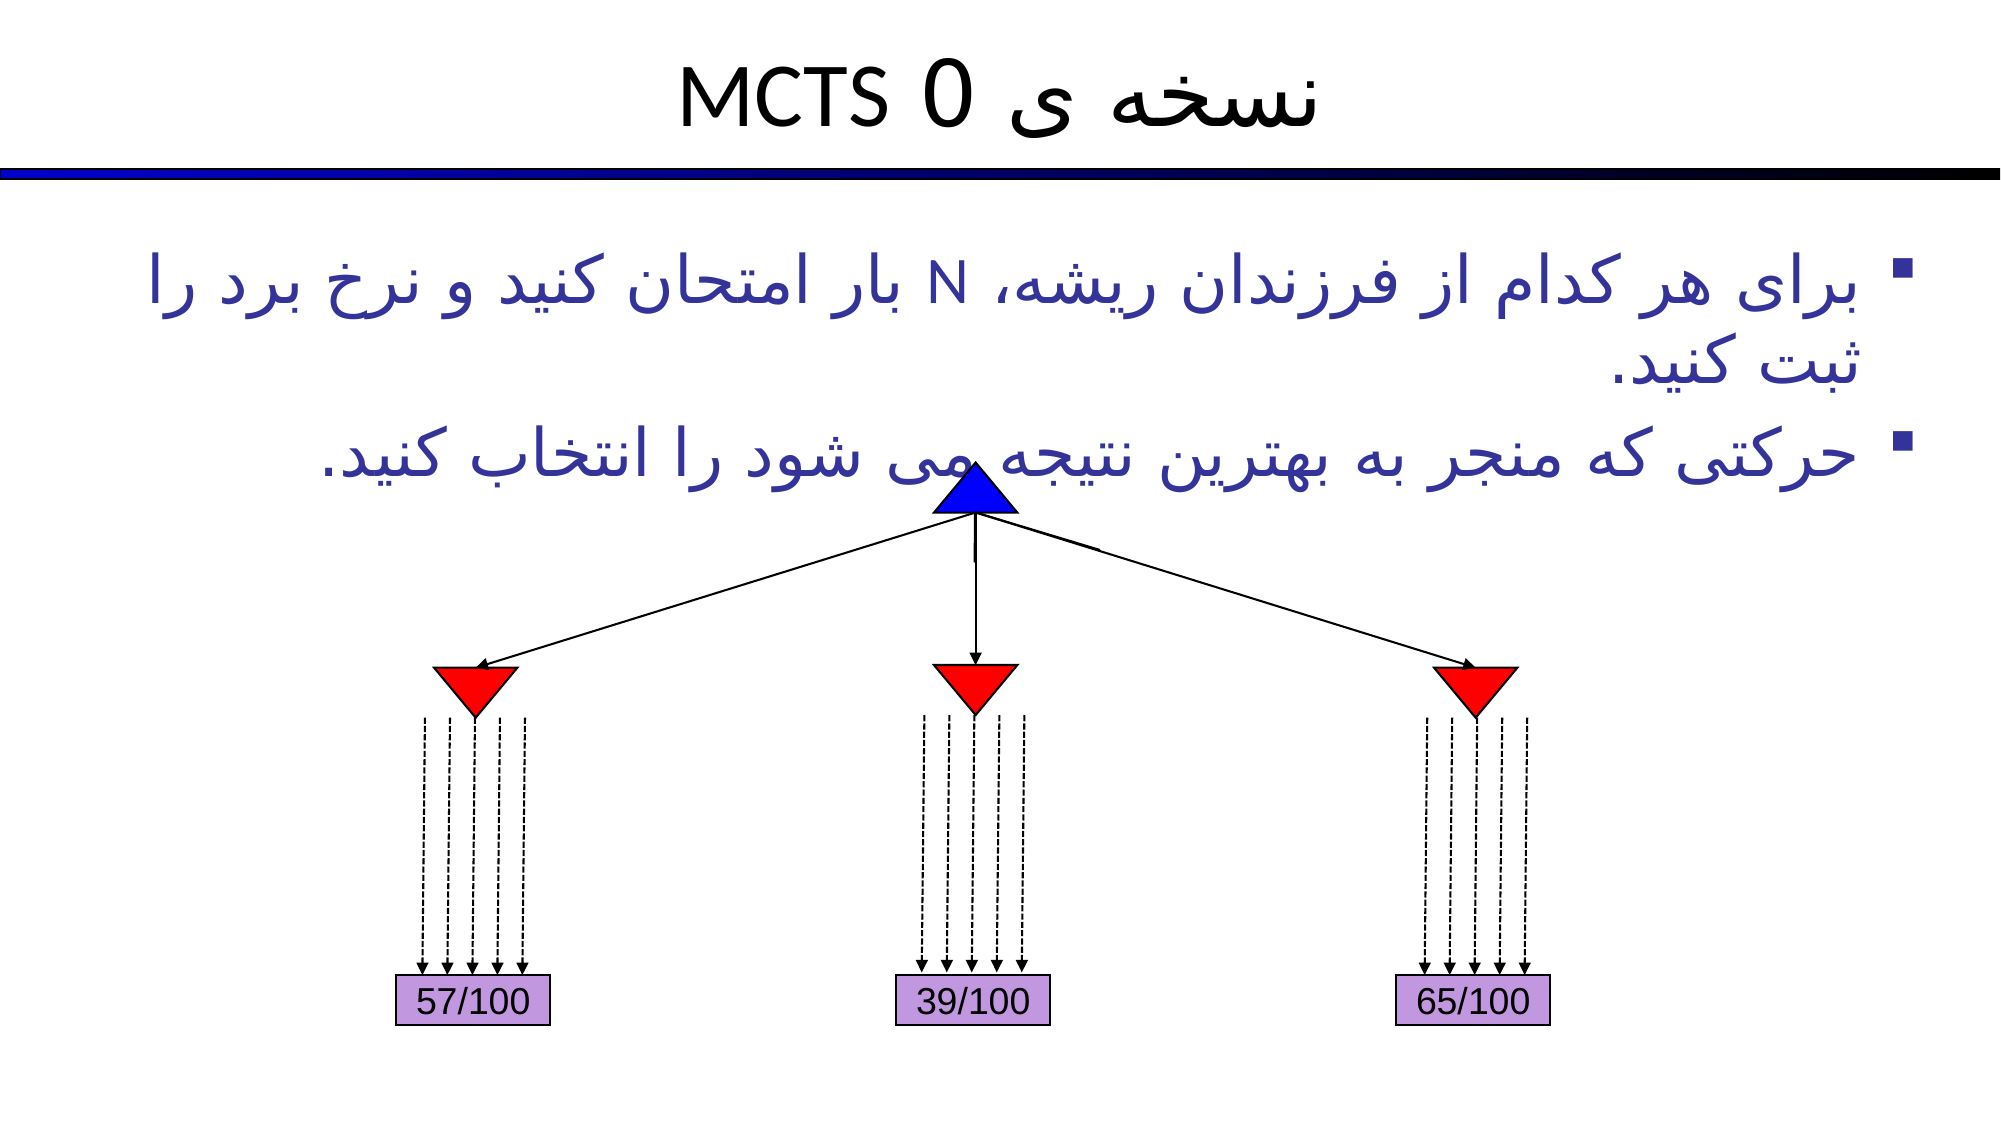

# نسخه ی 0 MCTS
برای هر کدام از فرزندان ریشه، N بار امتحان کنید و نرخ برد را ثبت کنید.
حرکتی که منجر به بهترین نتیجه می شود را انتخاب کنید.

57/100
39/100
65/100